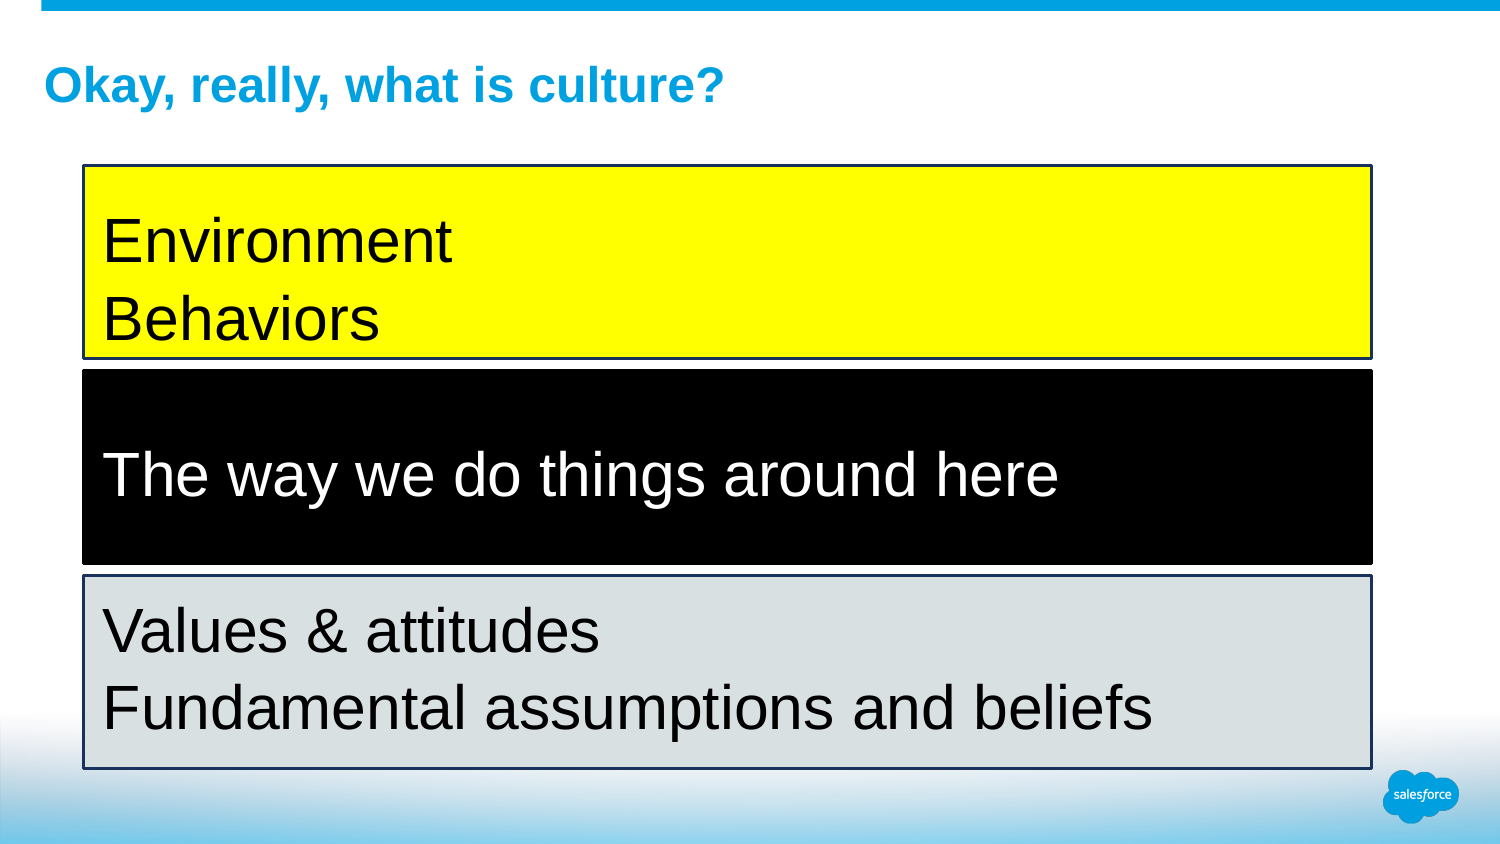

# Okay, really, what is culture?

Environment
Behaviors

The way we do things around here

Values & attitudes
Fundamental assumptions and beliefs